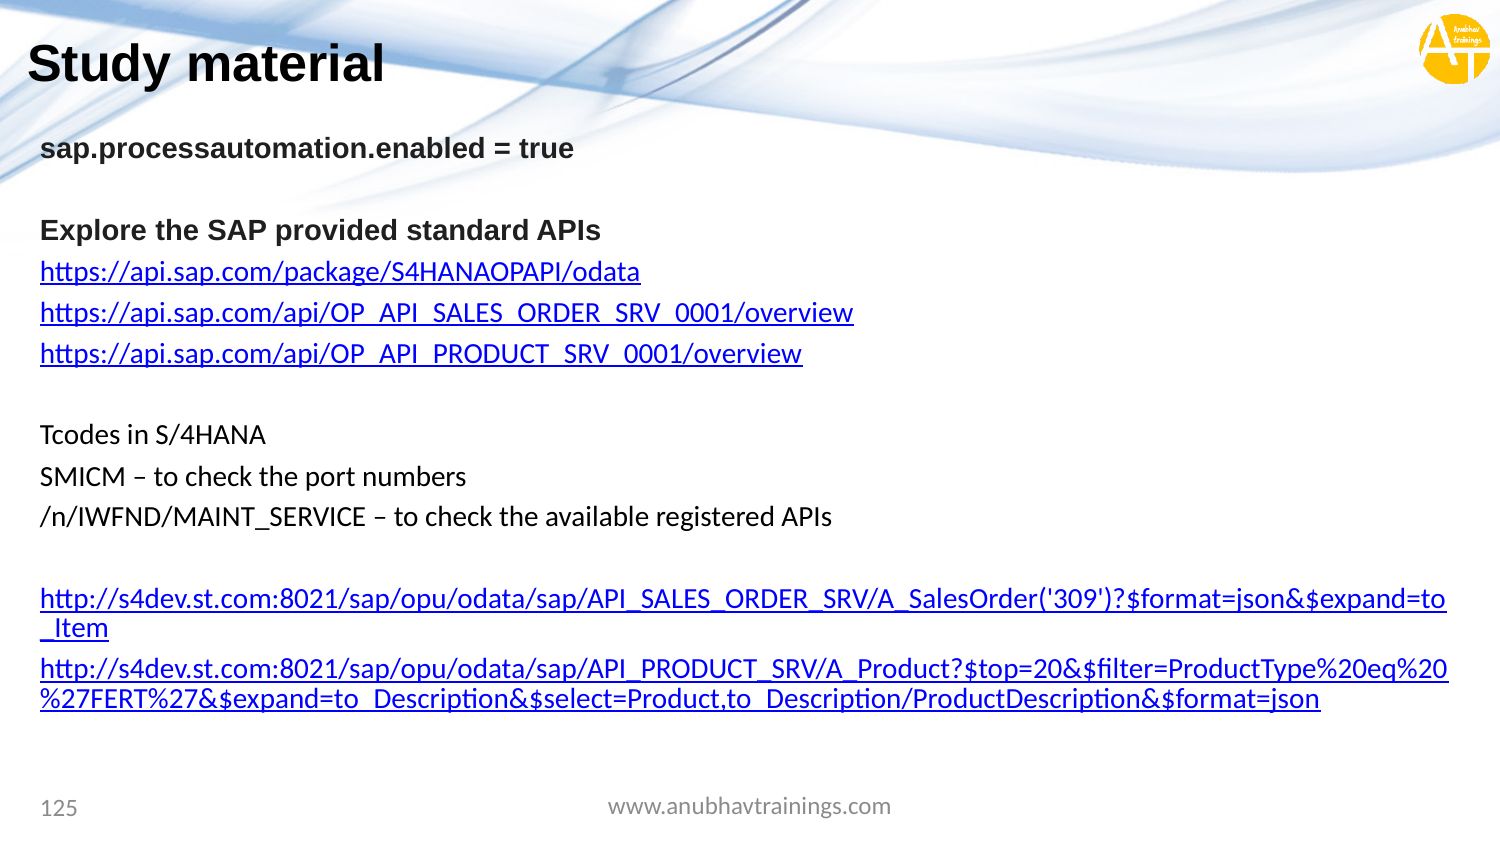

# Study material
sap.processautomation.enabled = true

Explore the SAP provided standard APIs
https://api.sap.com/package/S4HANAOPAPI/odata
https://api.sap.com/api/OP_API_SALES_ORDER_SRV_0001/overview
https://api.sap.com/api/OP_API_PRODUCT_SRV_0001/overview

Tcodes in S/4HANA
SMICM – to check the port numbers
/n/IWFND/MAINT_SERVICE – to check the available registered APIs

http://s4dev.st.com:8021/sap/opu/odata/sap/API_SALES_ORDER_SRV/A_SalesOrder('309')?$format=json&$expand=to_Item
http://s4dev.st.com:8021/sap/opu/odata/sap/API_PRODUCT_SRV/A_Product?$top=20&$filter=ProductType%20eq%20%27FERT%27&$expand=to_Description&$select=Product,to_Description/ProductDescription&$format=json

www.anubhavtrainings.com
125